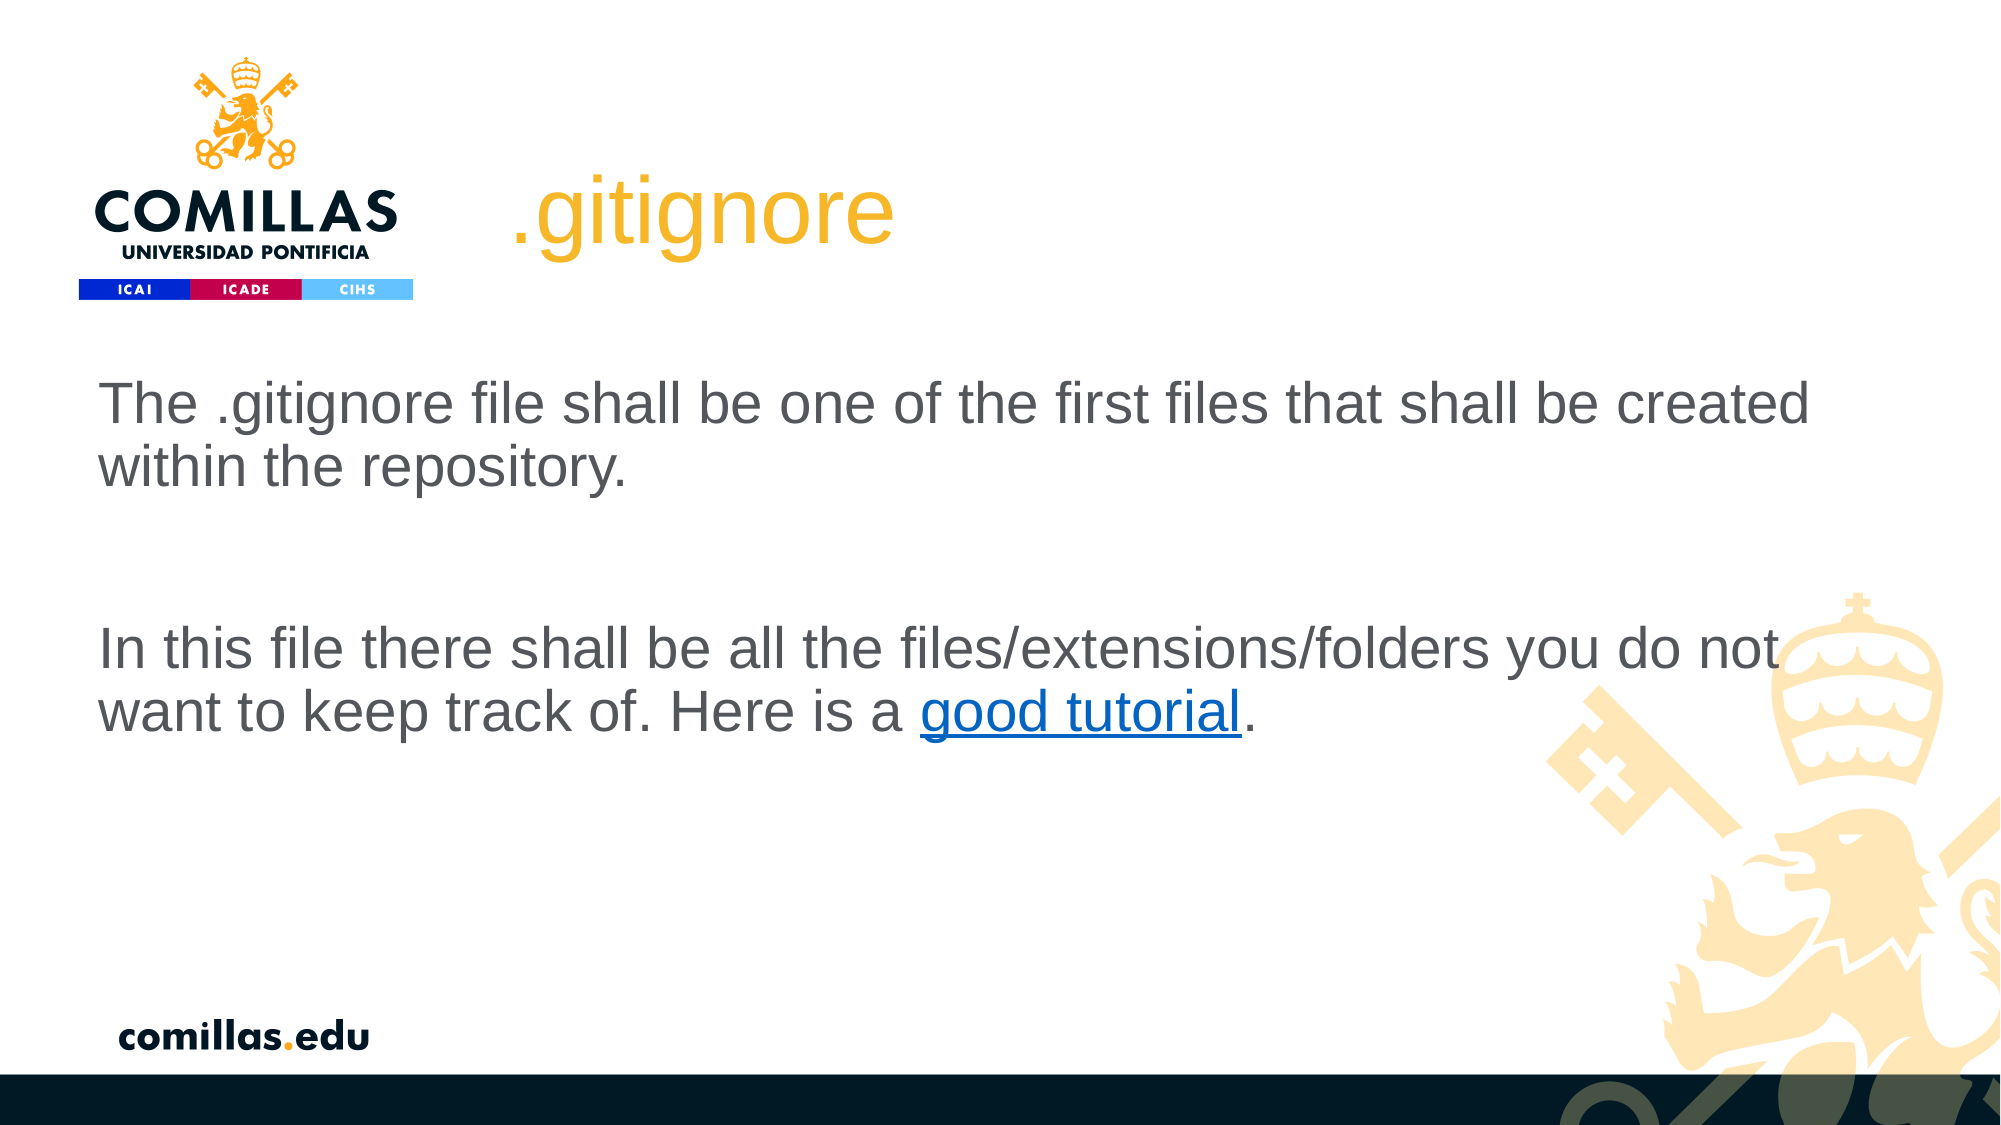

# .gitignore
The .gitignore file shall be one of the first files that shall be created within the repository.

In this file there shall be all the files/extensions/folders you do not want to keep track of. Here is a good tutorial.